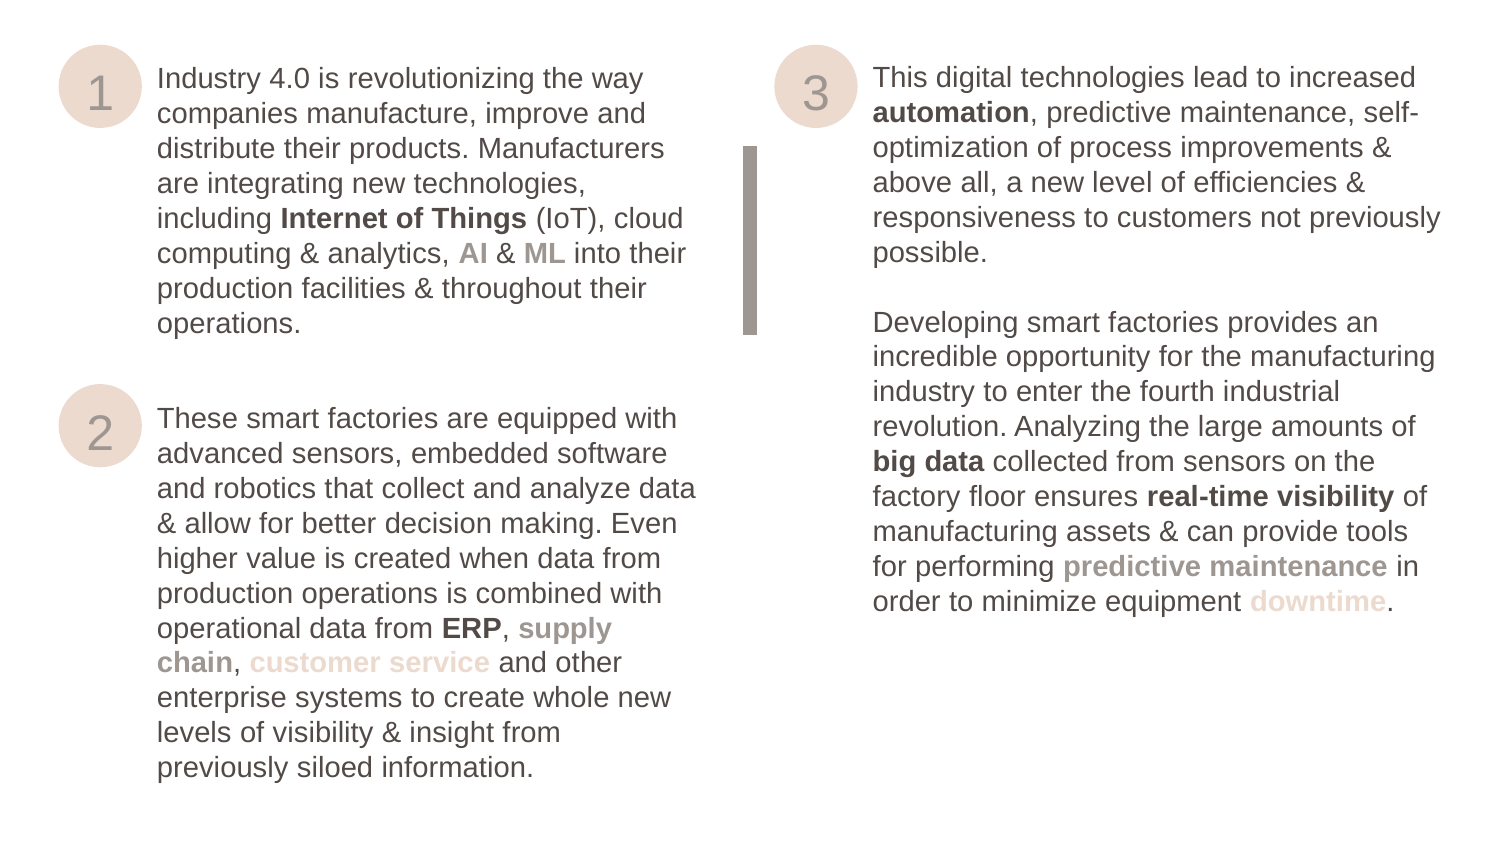

This digital technologies lead to increased automation, predictive maintenance, self-optimization of process improvements & above all, a new level of efficiencies & responsiveness to customers not previously possible.

Developing smart factories provides an incredible opportunity for the manufacturing industry to enter the fourth industrial revolution. Analyzing the large amounts of big data collected from sensors on the factory floor ensures real-time visibility of manufacturing assets & can provide tools for performing predictive maintenance in order to minimize equipment downtime.
1
Industry 4.0 is revolutionizing the way companies manufacture, improve and distribute their products. Manufacturers are integrating new technologies, including Internet of Things (IoT), cloud computing & analytics, AI & ML into their production facilities & throughout their operations.
3

2
These smart factories are equipped with advanced sensors, embedded software and robotics that collect and analyze data & allow for better decision making. Even higher value is created when data from production operations is combined with operational data from ERP, supply chain, customer service and other enterprise systems to create whole new levels of visibility & insight from previously siloed information.